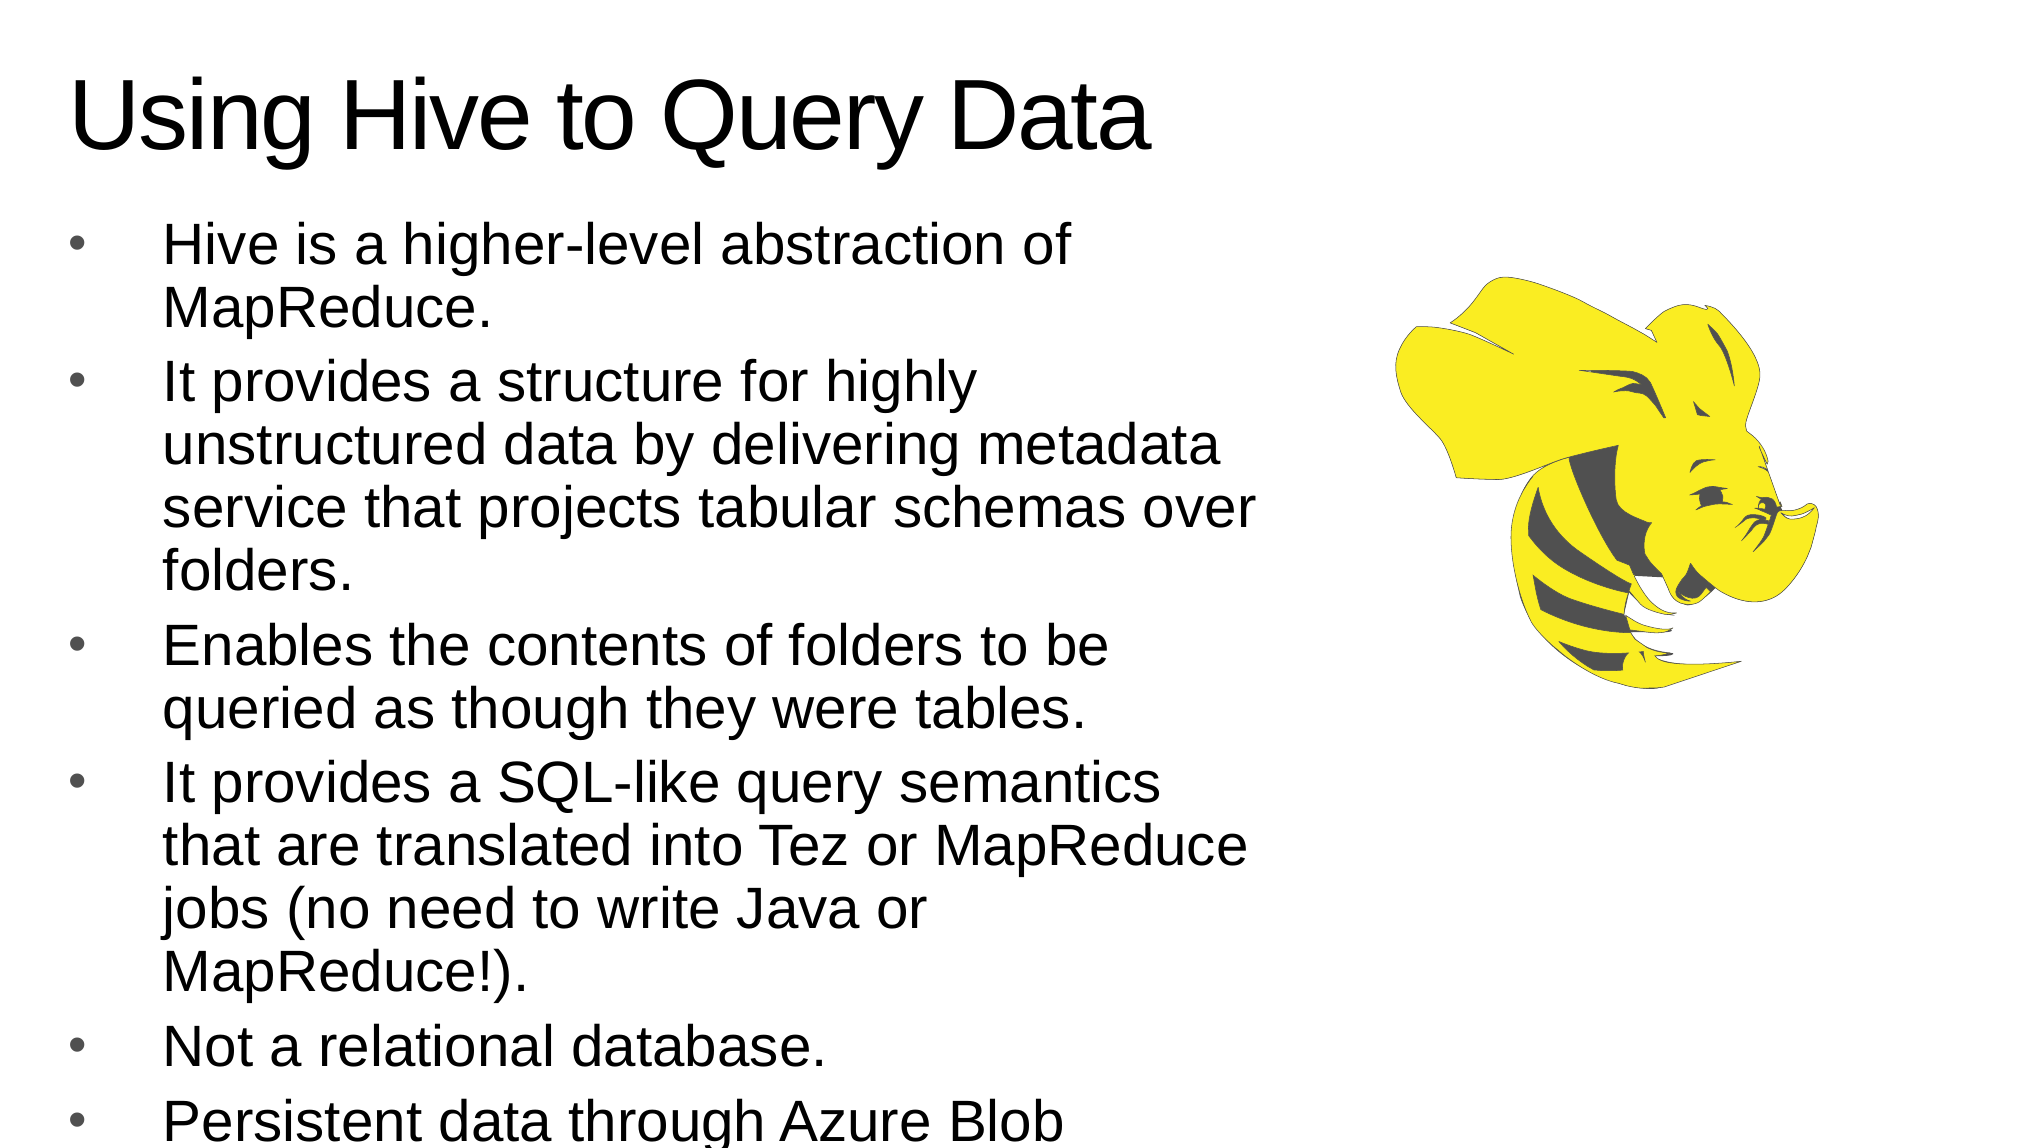

# Using Hive to Query Data
Hive is a higher-level abstraction of MapReduce.
It provides a structure for highly unstructured data by delivering metadata service that projects tabular schemas over folders.
Enables the contents of folders to be queried as though they were tables.
It provides a SQL-like query semantics that are translated into Tez or MapReduce jobs (no need to write Java or MapReduce!).
Not a relational database.
Persistent data through Azure Blob Storage or ADL